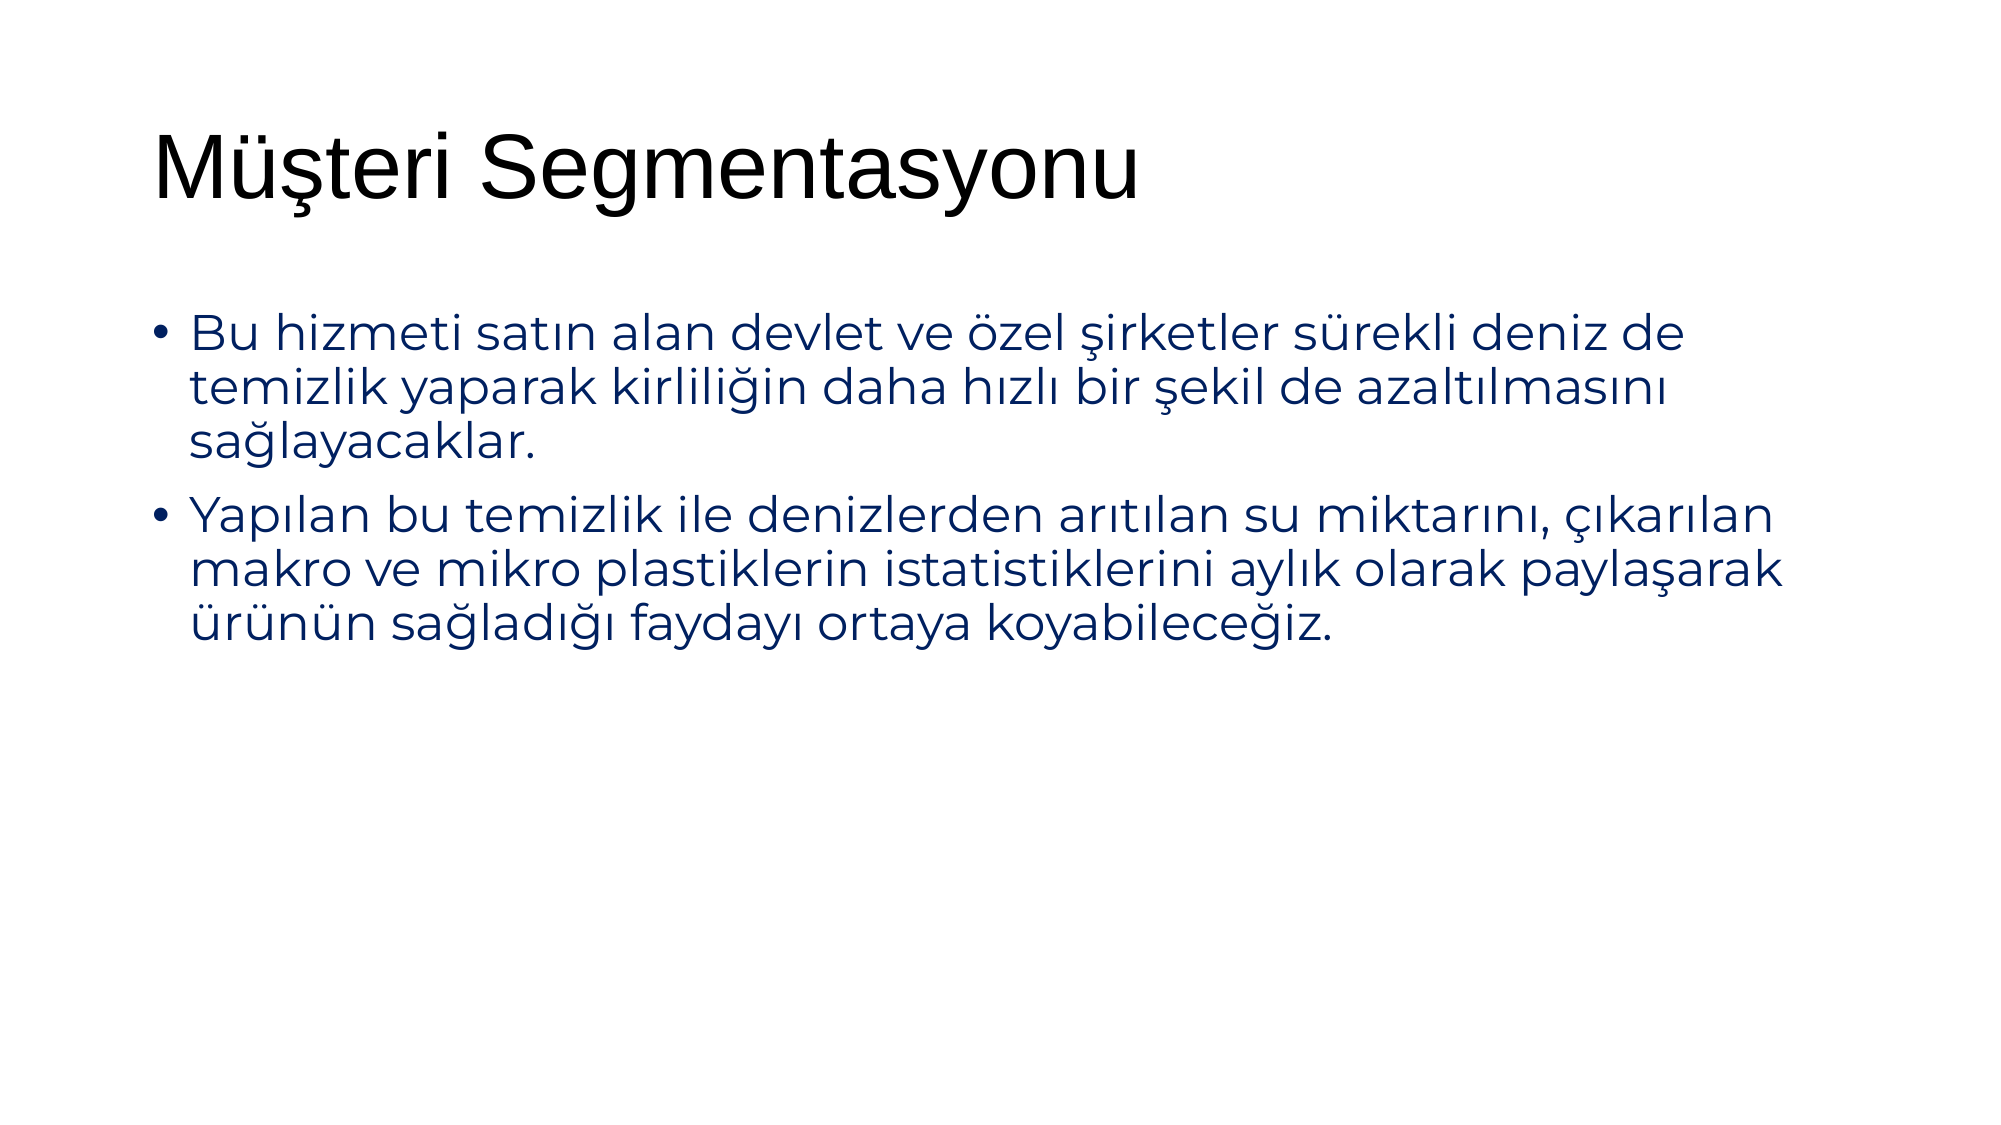

# Müşteri Segmentasyonu
Bu hizmeti satın alan devlet ve özel şirketler sürekli deniz de temizlik yaparak kirliliğin daha hızlı bir şekil de azaltılmasını sağlayacaklar.
Yapılan bu temizlik ile denizlerden arıtılan su miktarını, çıkarılan makro ve mikro plastiklerin istatistiklerini aylık olarak paylaşarak ürünün sağladığı faydayı ortaya koyabileceğiz.